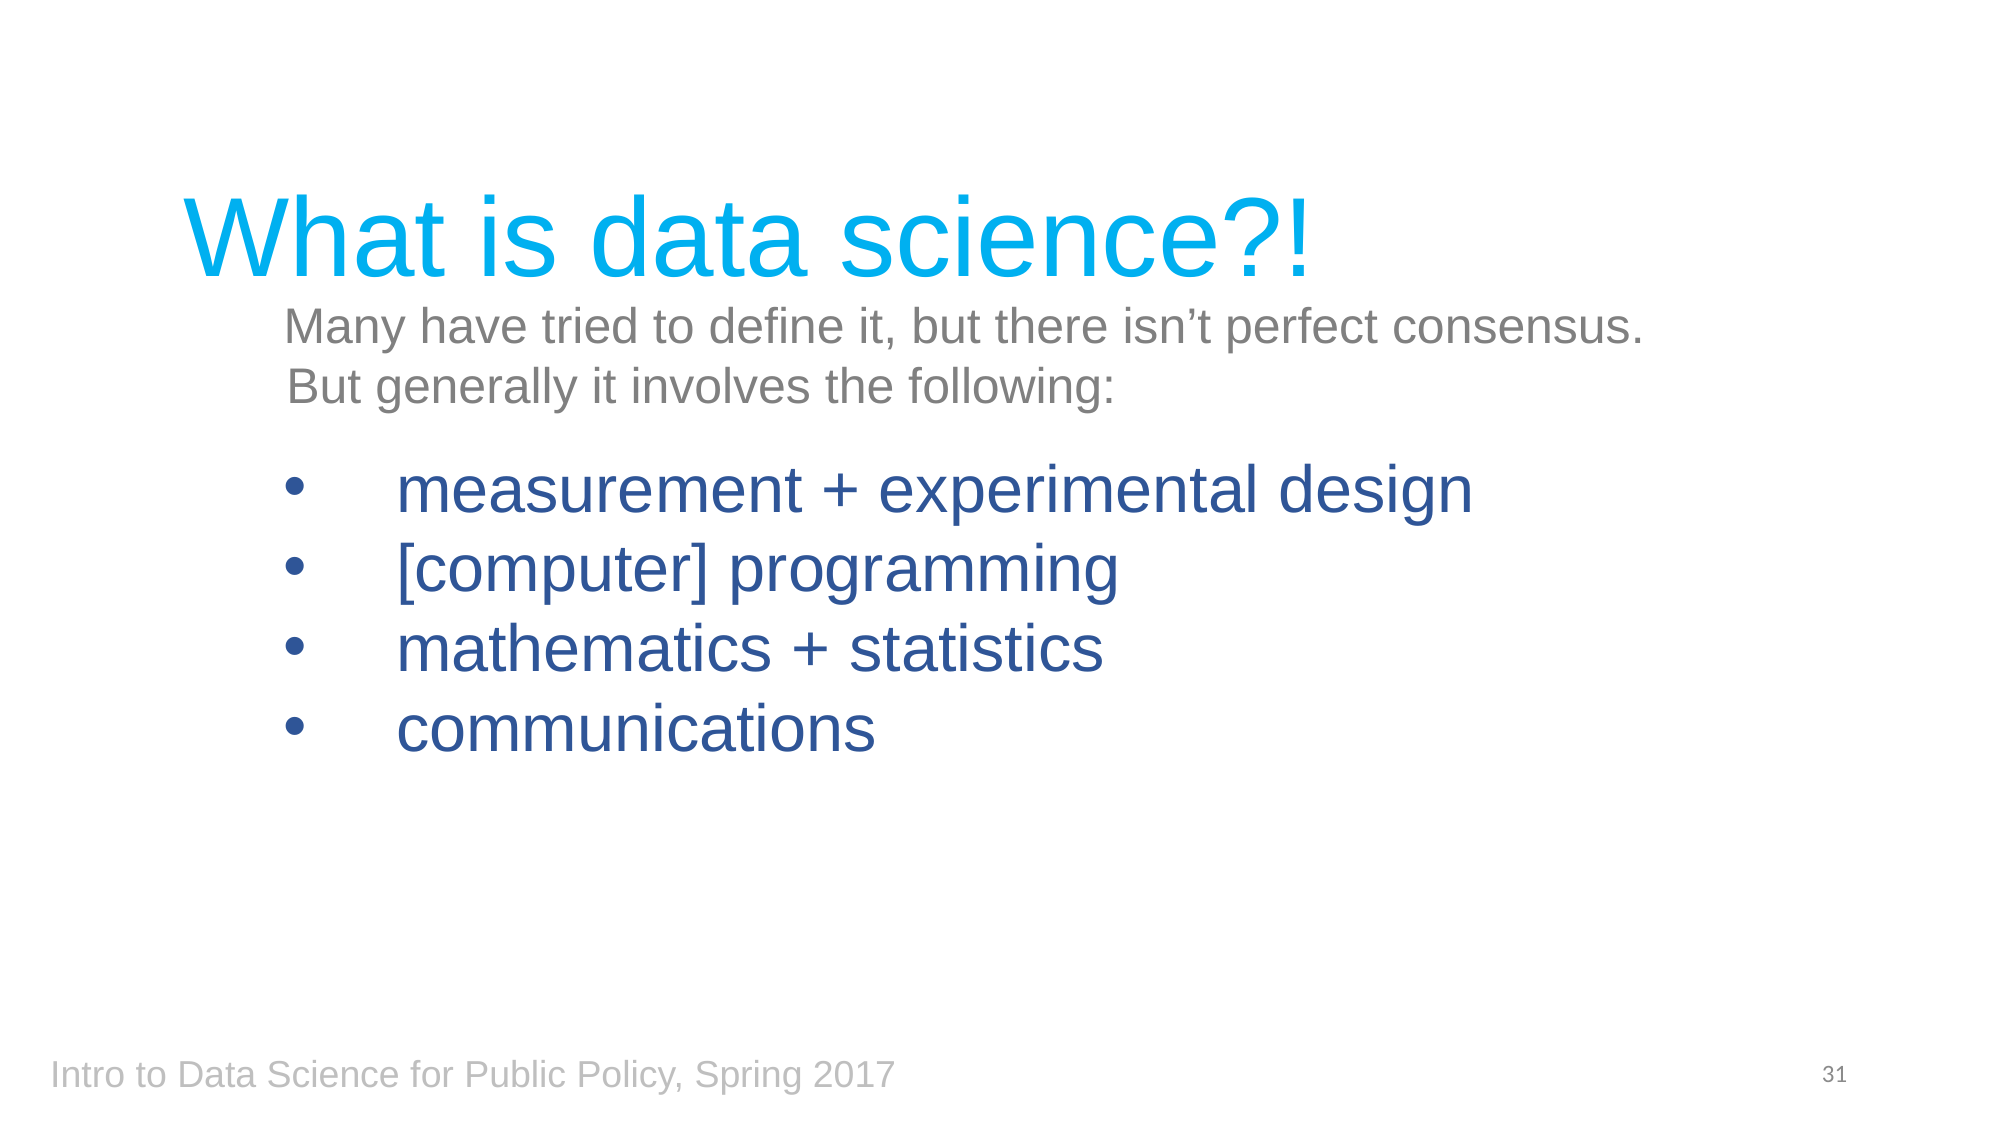

What is data science?!
Many have tried to define it, but there isn’t perfect consensus. But generally it involves the following:
measurement + experimental design
[computer] programming
mathematics + statistics
communications
Intro to Data Science for Public Policy, Spring 2017
31